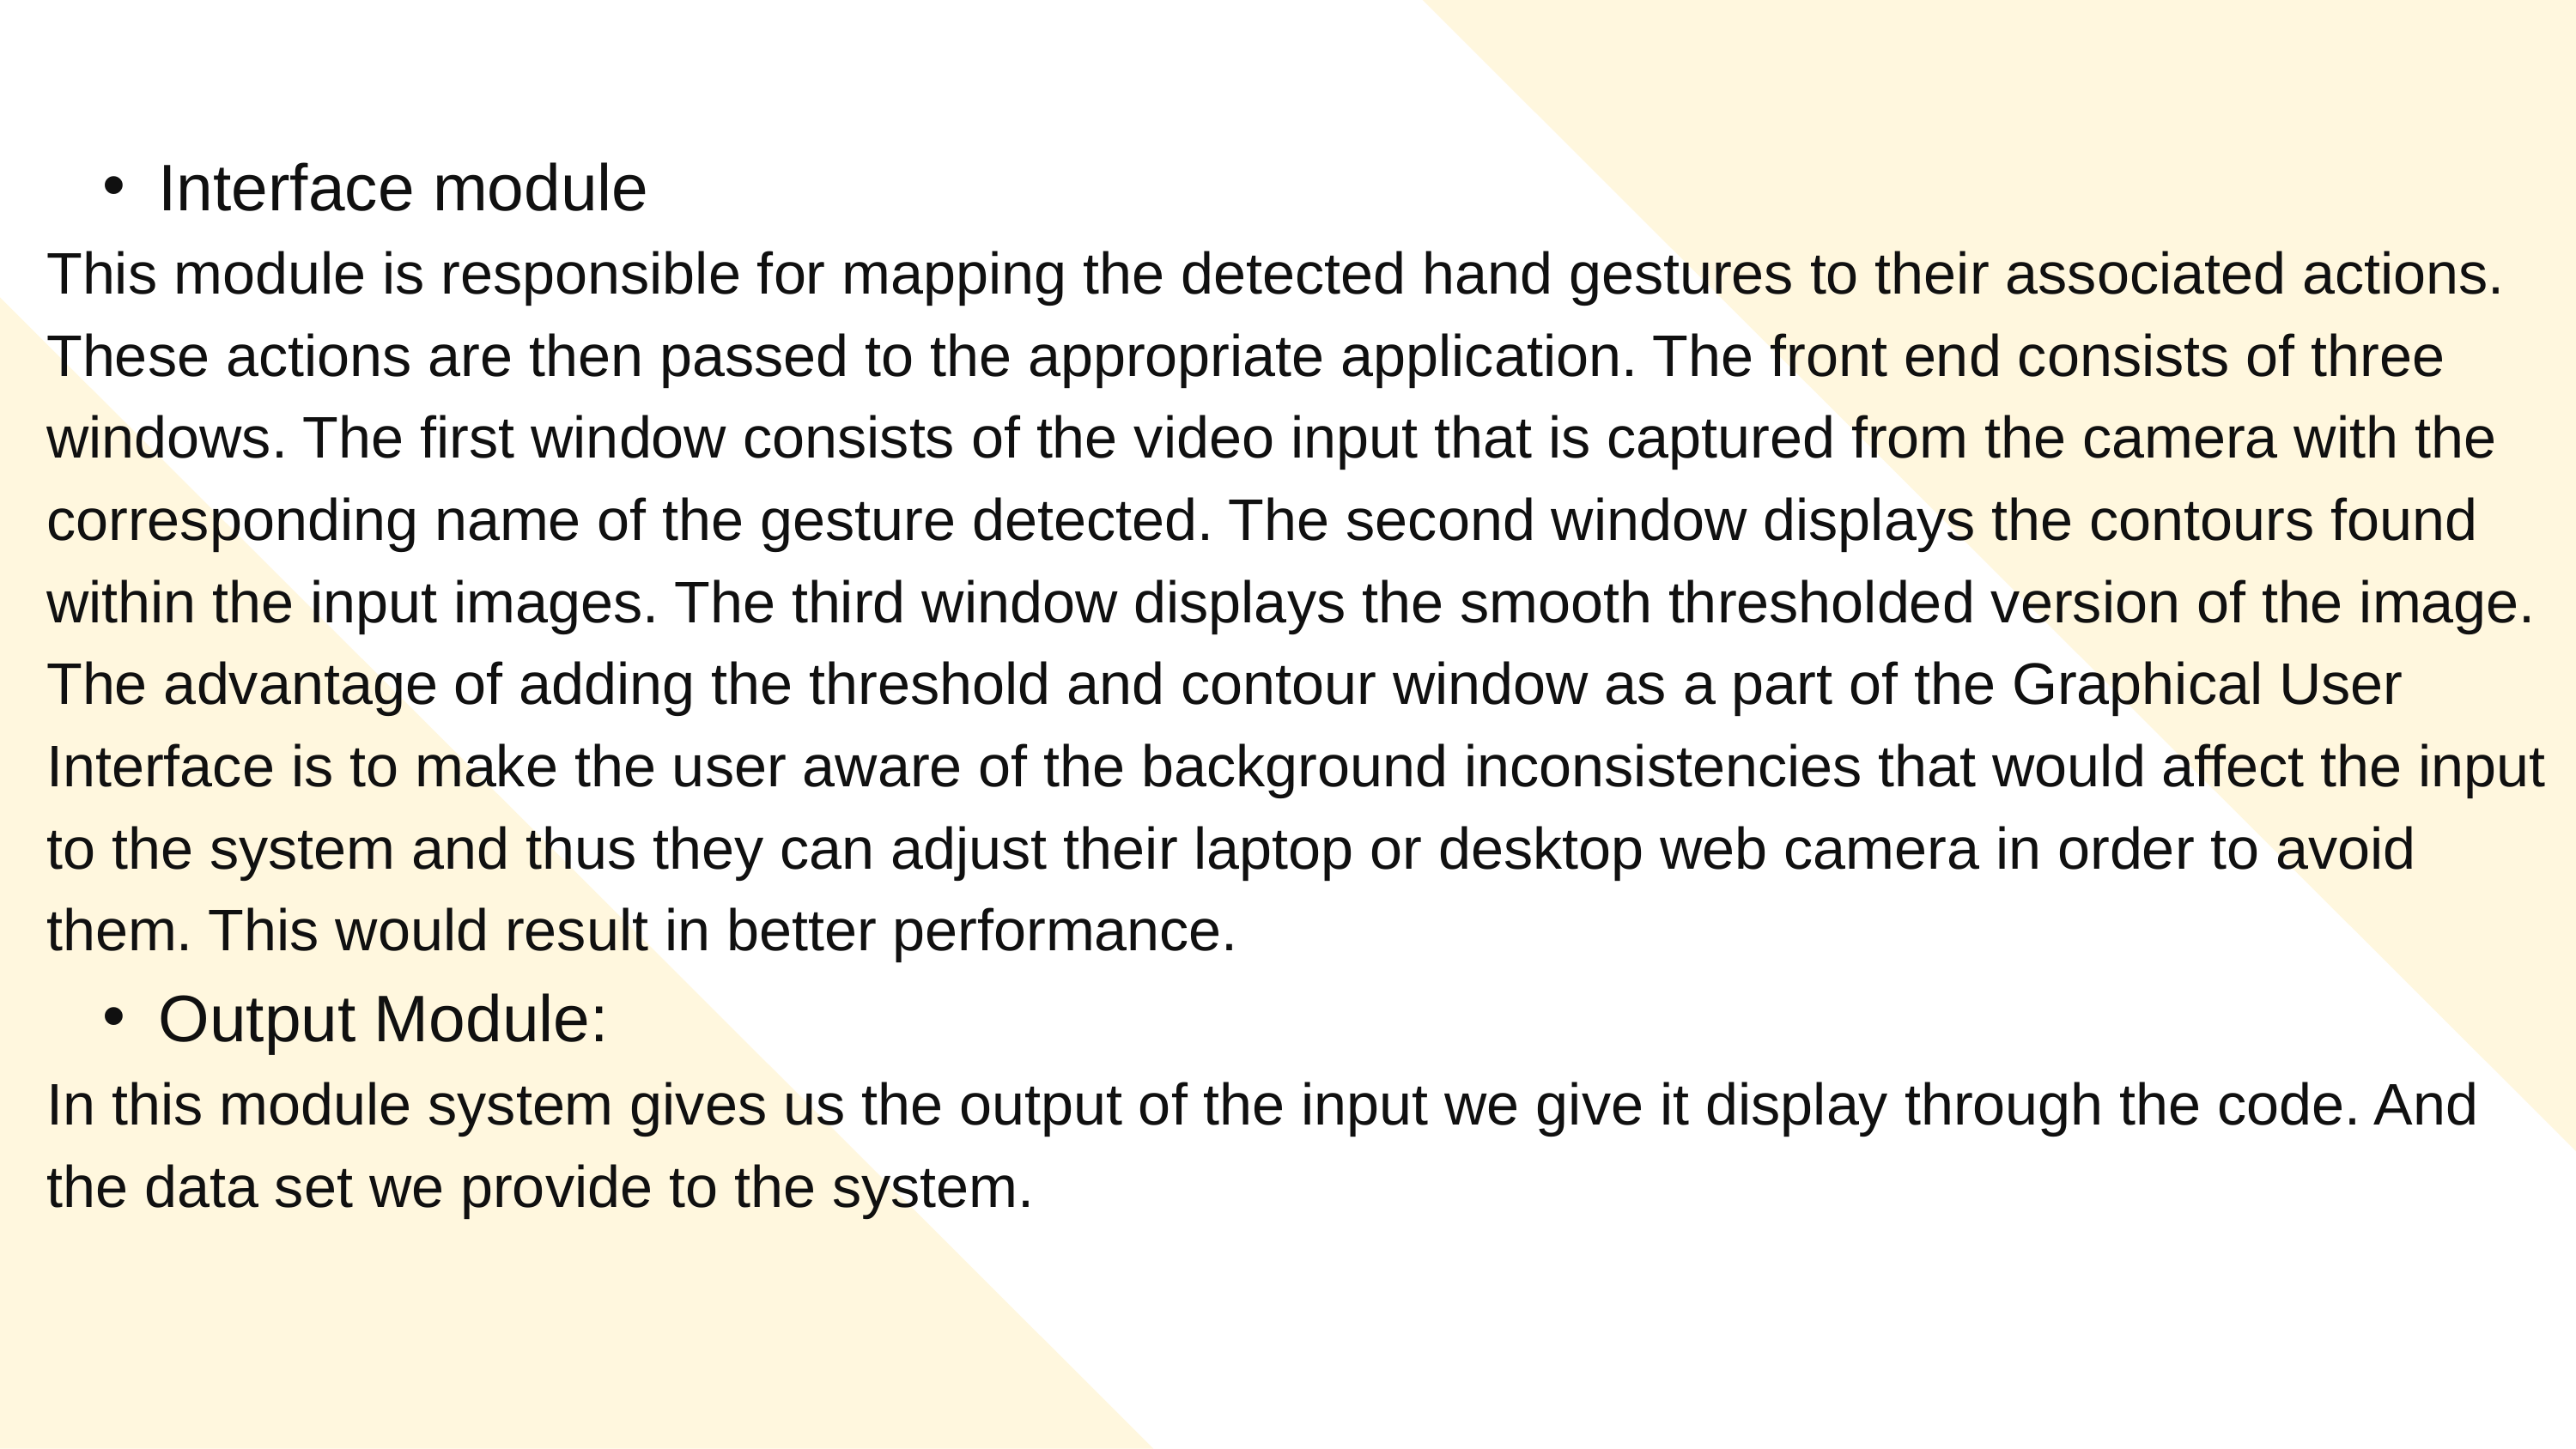

Interface module
This module is responsible for mapping the detected hand gestures to their associated actions. These actions are then passed to the appropriate application. The front end consists of three windows. The first window consists of the video input that is captured from the camera with the corresponding name of the gesture detected. The second window displays the contours found within the input images. The third window displays the smooth thresholded version of the image. The advantage of adding the threshold and contour window as a part of the Graphical User Interface is to make the user aware of the background inconsistencies that would affect the input to the system and thus they can adjust their laptop or desktop web camera in order to avoid them. This would result in better performance.
Output Module:
In this module system gives us the output of the input we give it display through the code. And the data set we provide to the system.